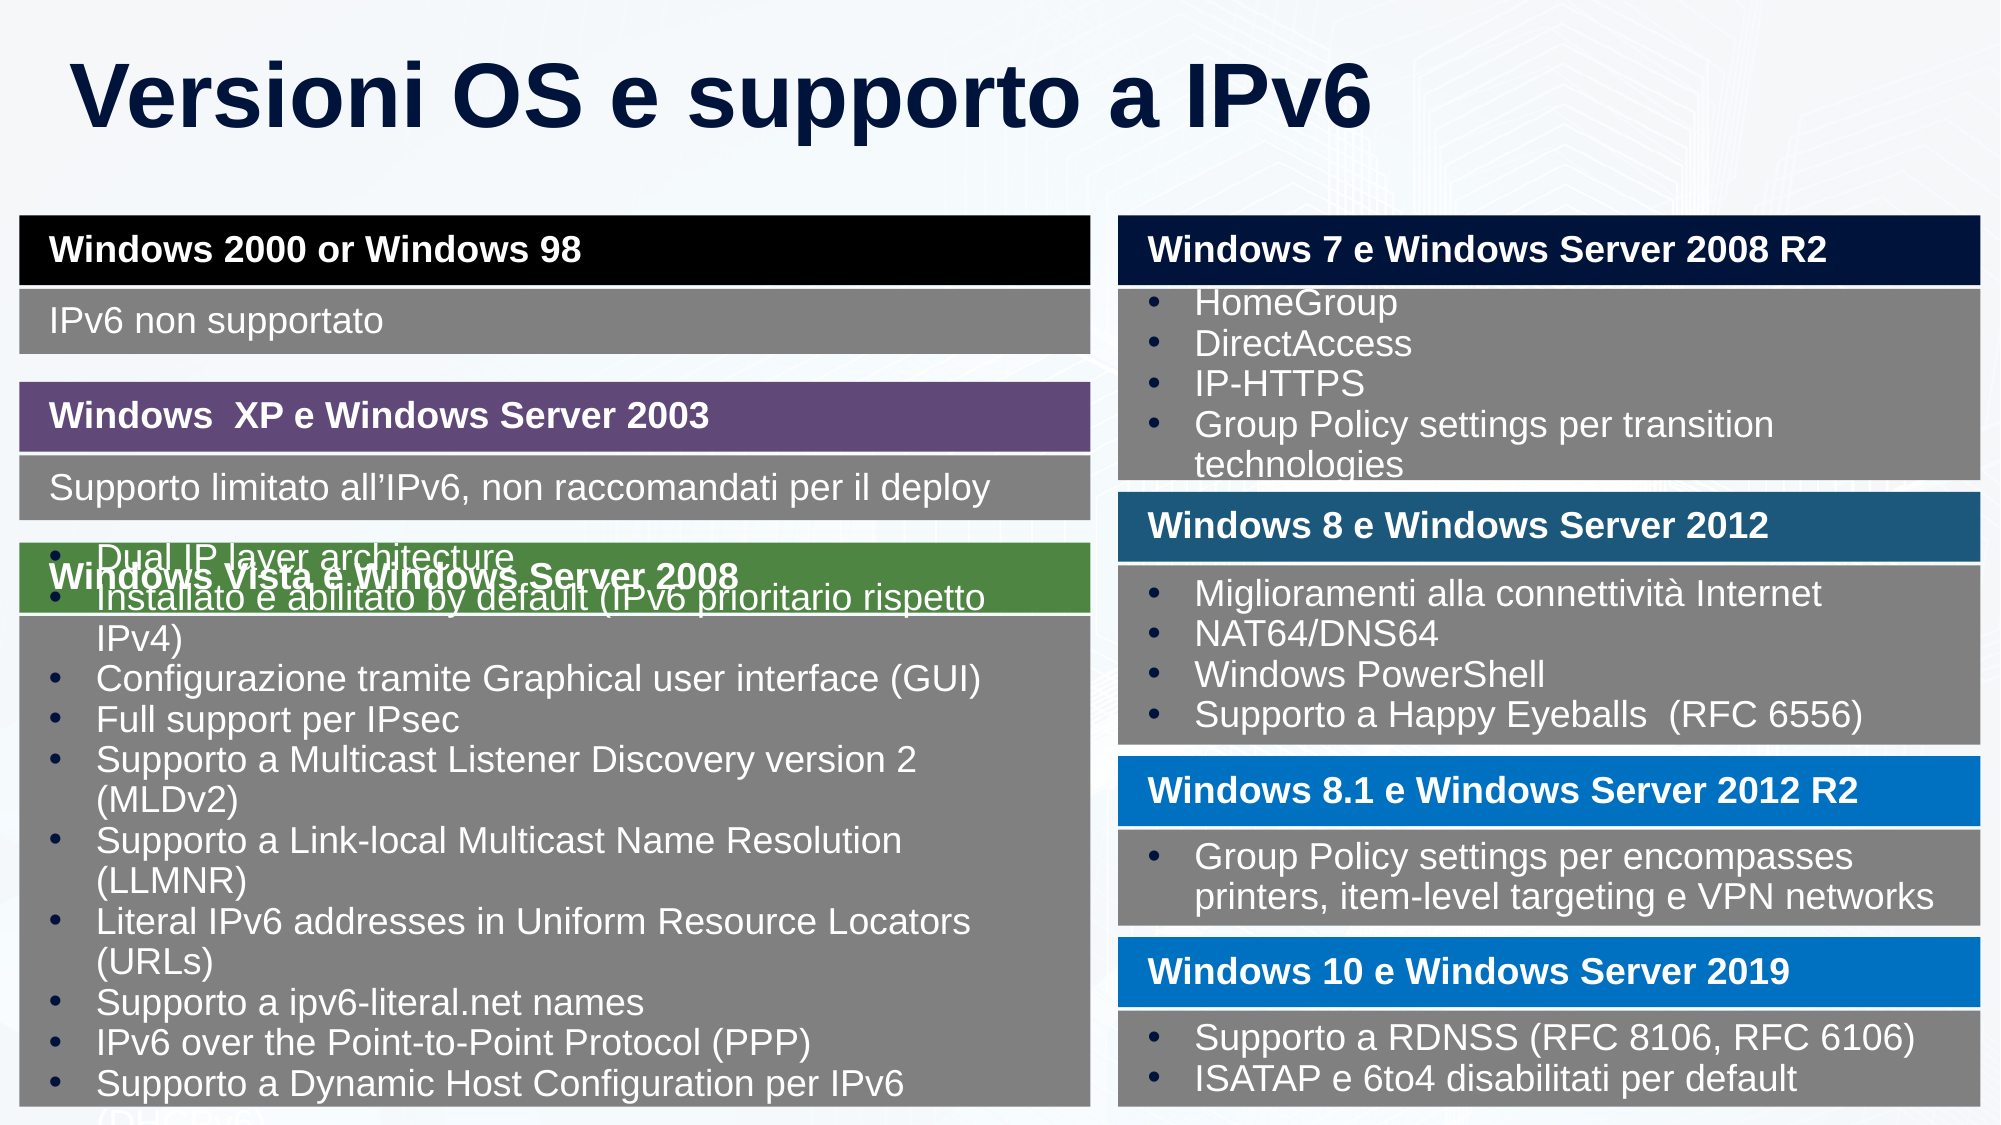

# Versioni OS e supporto a IPv6
Windows 2000 or Windows 98
IPv6 non supportato
Windows 7 e Windows Server 2008 R2
HomeGroup
DirectAccess
IP-HTTPS
Group Policy settings per transition technologies
Windows  XP e Windows Server 2003
Supporto limitato all’IPv6, non raccomandati per il deploy
Windows 8 e Windows Server 2012
Miglioramenti alla connettività Internet
NAT64/DNS64
Windows PowerShell
Supporto a Happy Eyeballs  (RFC 6556)
Windows Vista e Windows Server 2008
Dual IP layer architecture
Installato e abilitato by default (IPv6 prioritario rispetto IPv4)
Configurazione tramite Graphical user interface (GUI)
Full support per IPsec
Supporto a Multicast Listener Discovery version 2 (MLDv2)
Supporto a Link-local Multicast Name Resolution (LLMNR)
Literal IPv6 addresses in Uniform Resource Locators (URLs)
Supporto a ipv6-literal.net names
IPv6 over the Point-to-Point Protocol (PPP)
Supporto a Dynamic Host Configuration per IPv6 (DHCPv6)
Random interface IDs
Windows 8.1 e Windows Server 2012 R2
Group Policy settings per encompasses printers, item-level targeting e VPN networks
Windows 10 e Windows Server 2019
Supporto a RDNSS (RFC 8106, RFC 6106)
ISATAP e 6to4 disabilitati per default